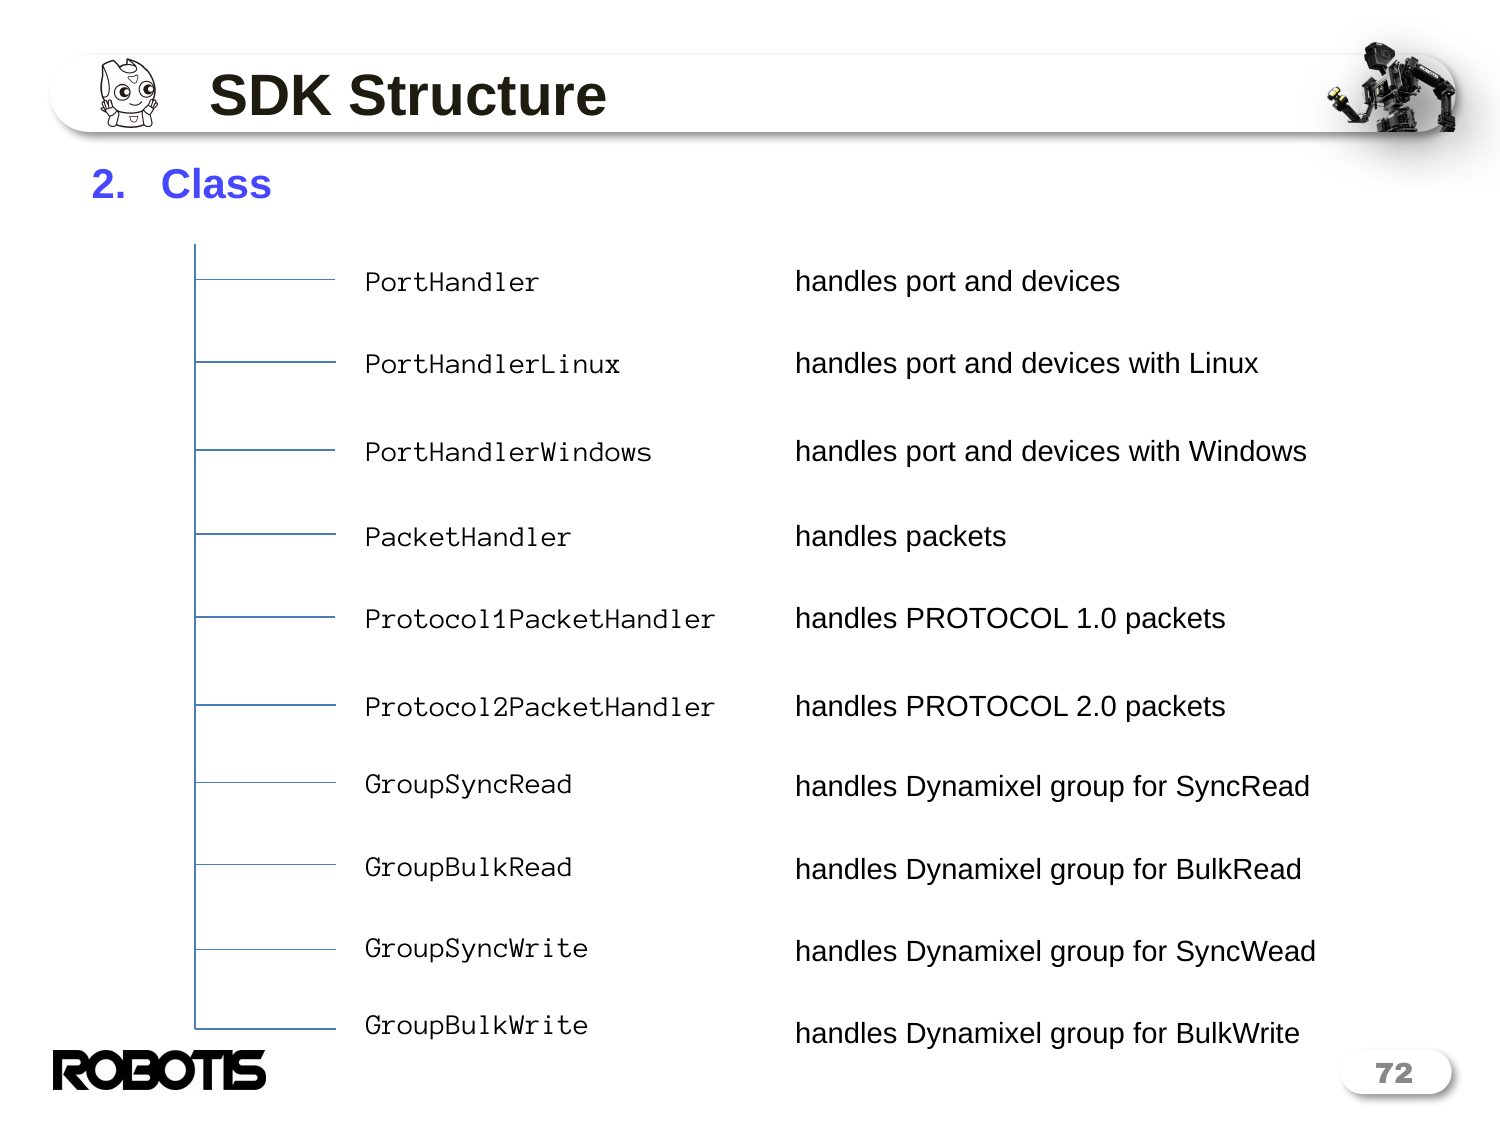

# SDK Structure
2.   Class
PortHandler
PortHandlerLinux
PortHandlerWindows
PacketHandler
Protocol1PacketHandler
Protocol2PacketHandler
GroupSyncRead
GroupBulkRead
GroupSyncWrite
GroupBulkWrite
handles port and devices
handles port and devices with Linux
handles port and devices with Windows
handles packets
handles PROTOCOL 1.0 packets
handles PROTOCOL 2.0 packets
handles Dynamixel group for SyncRead
handles Dynamixel group for BulkRead
handles Dynamixel group for SyncWead
handles Dynamixel group for BulkWrite
72